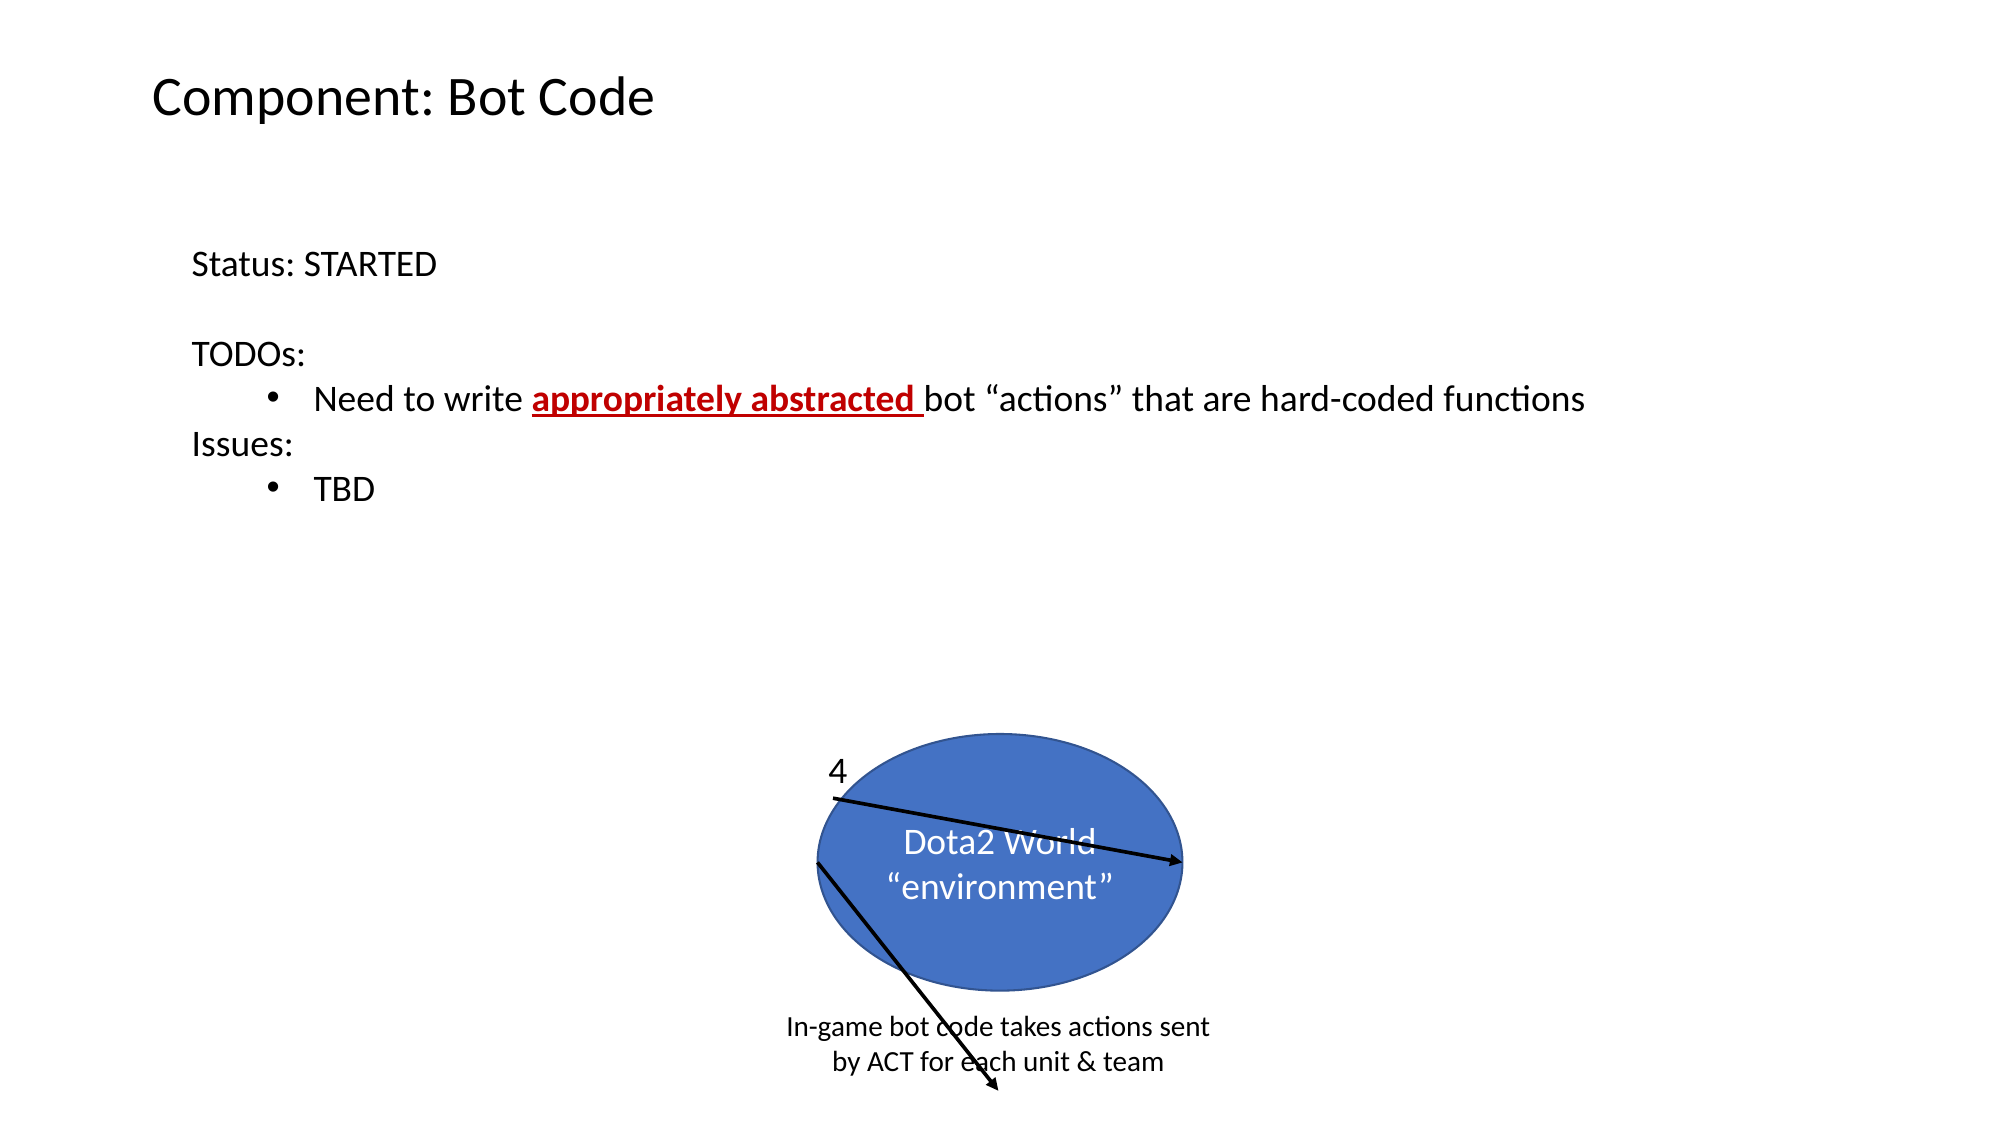

# Component: Bot Code
Status: STARTED

TODOs:
Need to write appropriately abstracted bot “actions” that are hard-coded functions
Issues:
TBD
Dota2 World
“environment”
4
In-game bot code takes actions sent by ACT for each unit & team